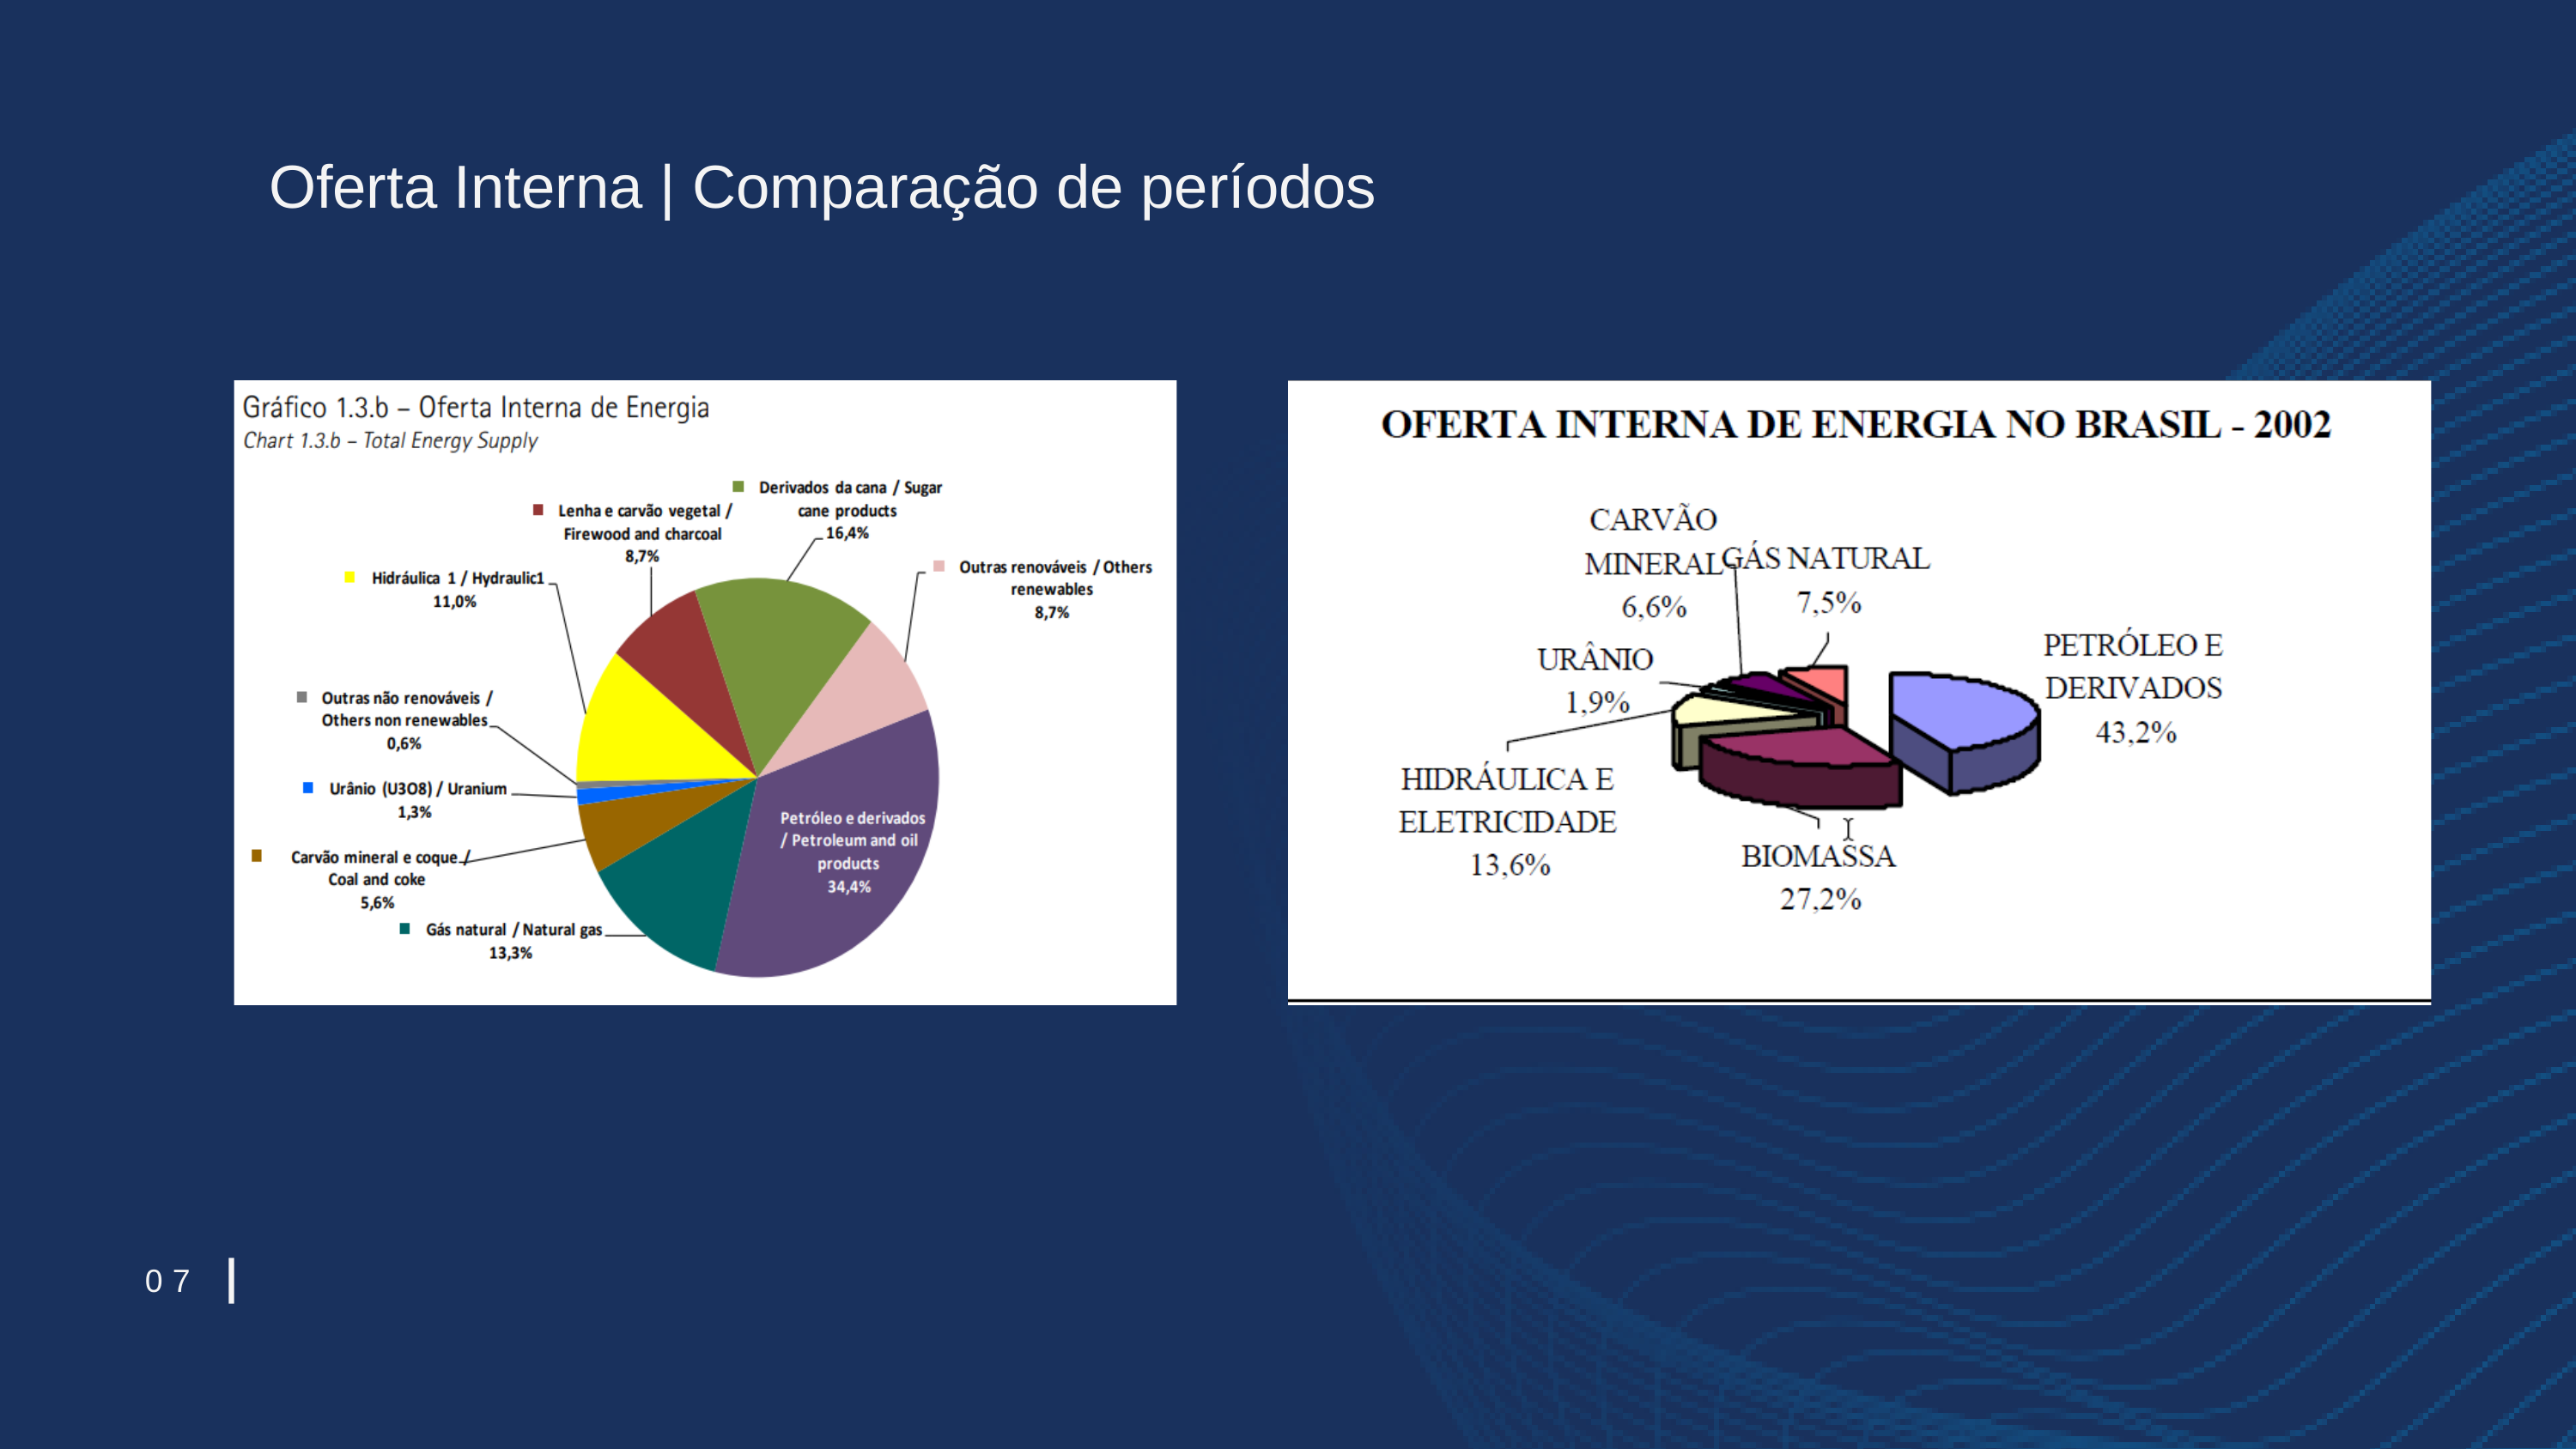

Oferta Interna | Comparação de períodos

07